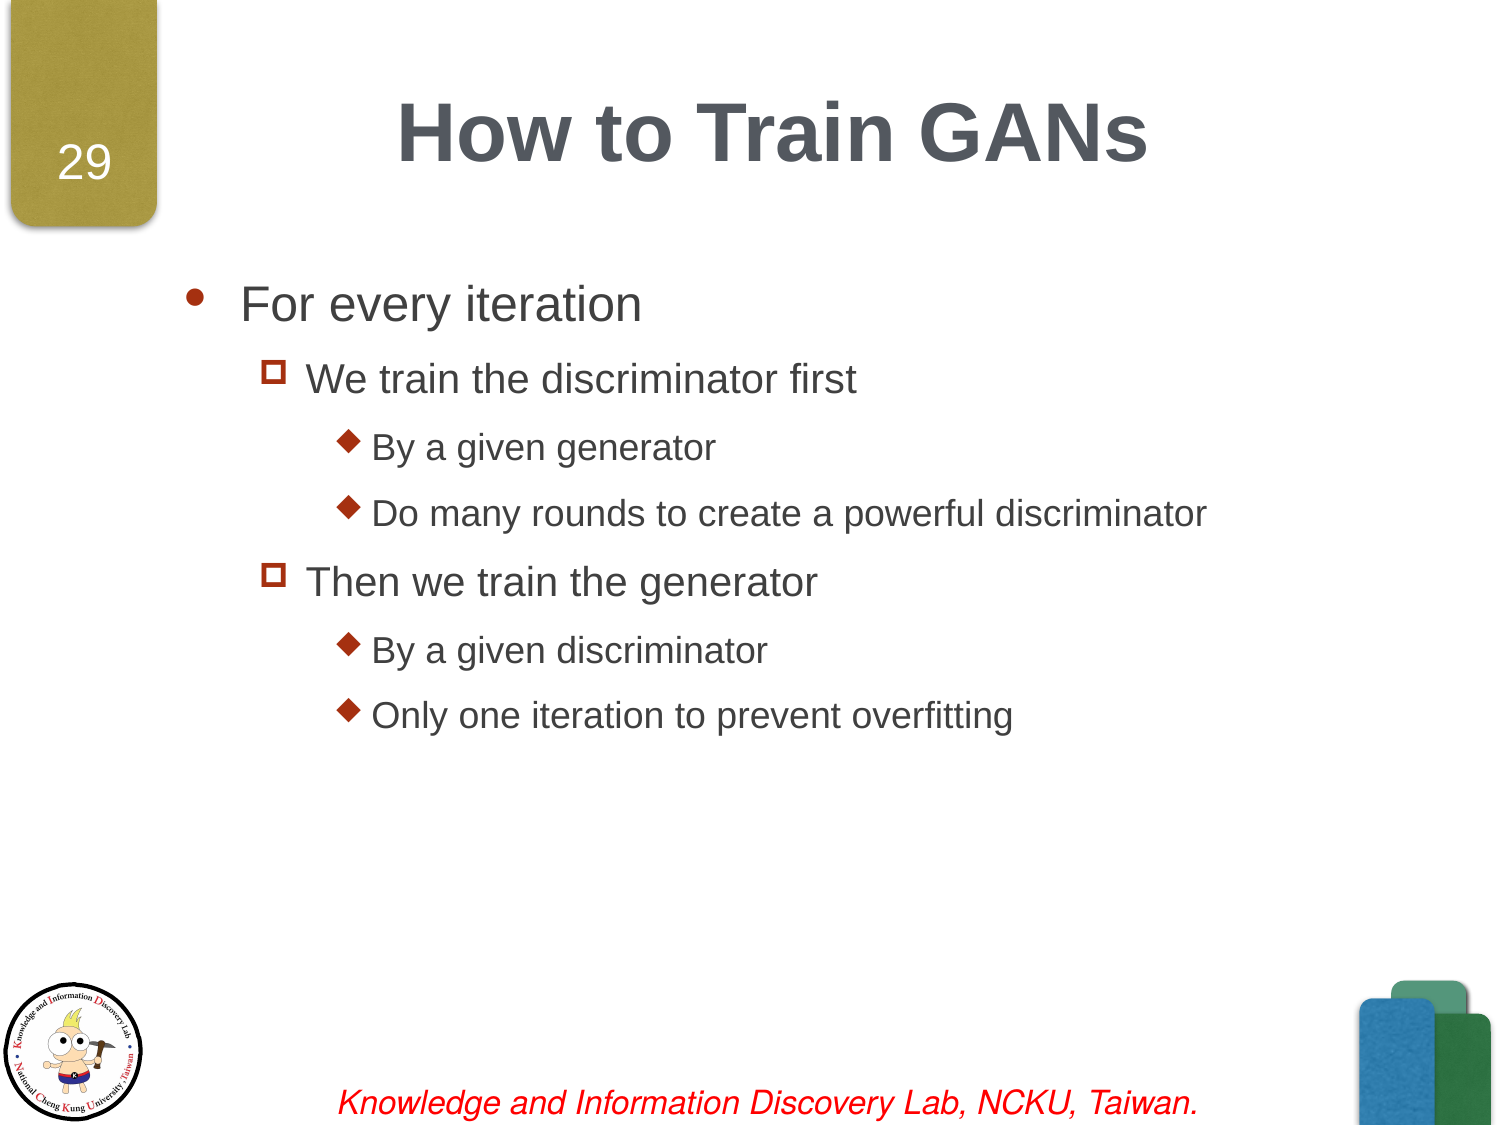

# How to Train GANs
29
For every iteration
We train the discriminator first
By a given generator
Do many rounds to create a powerful discriminator
Then we train the generator
By a given discriminator
Only one iteration to prevent overfitting